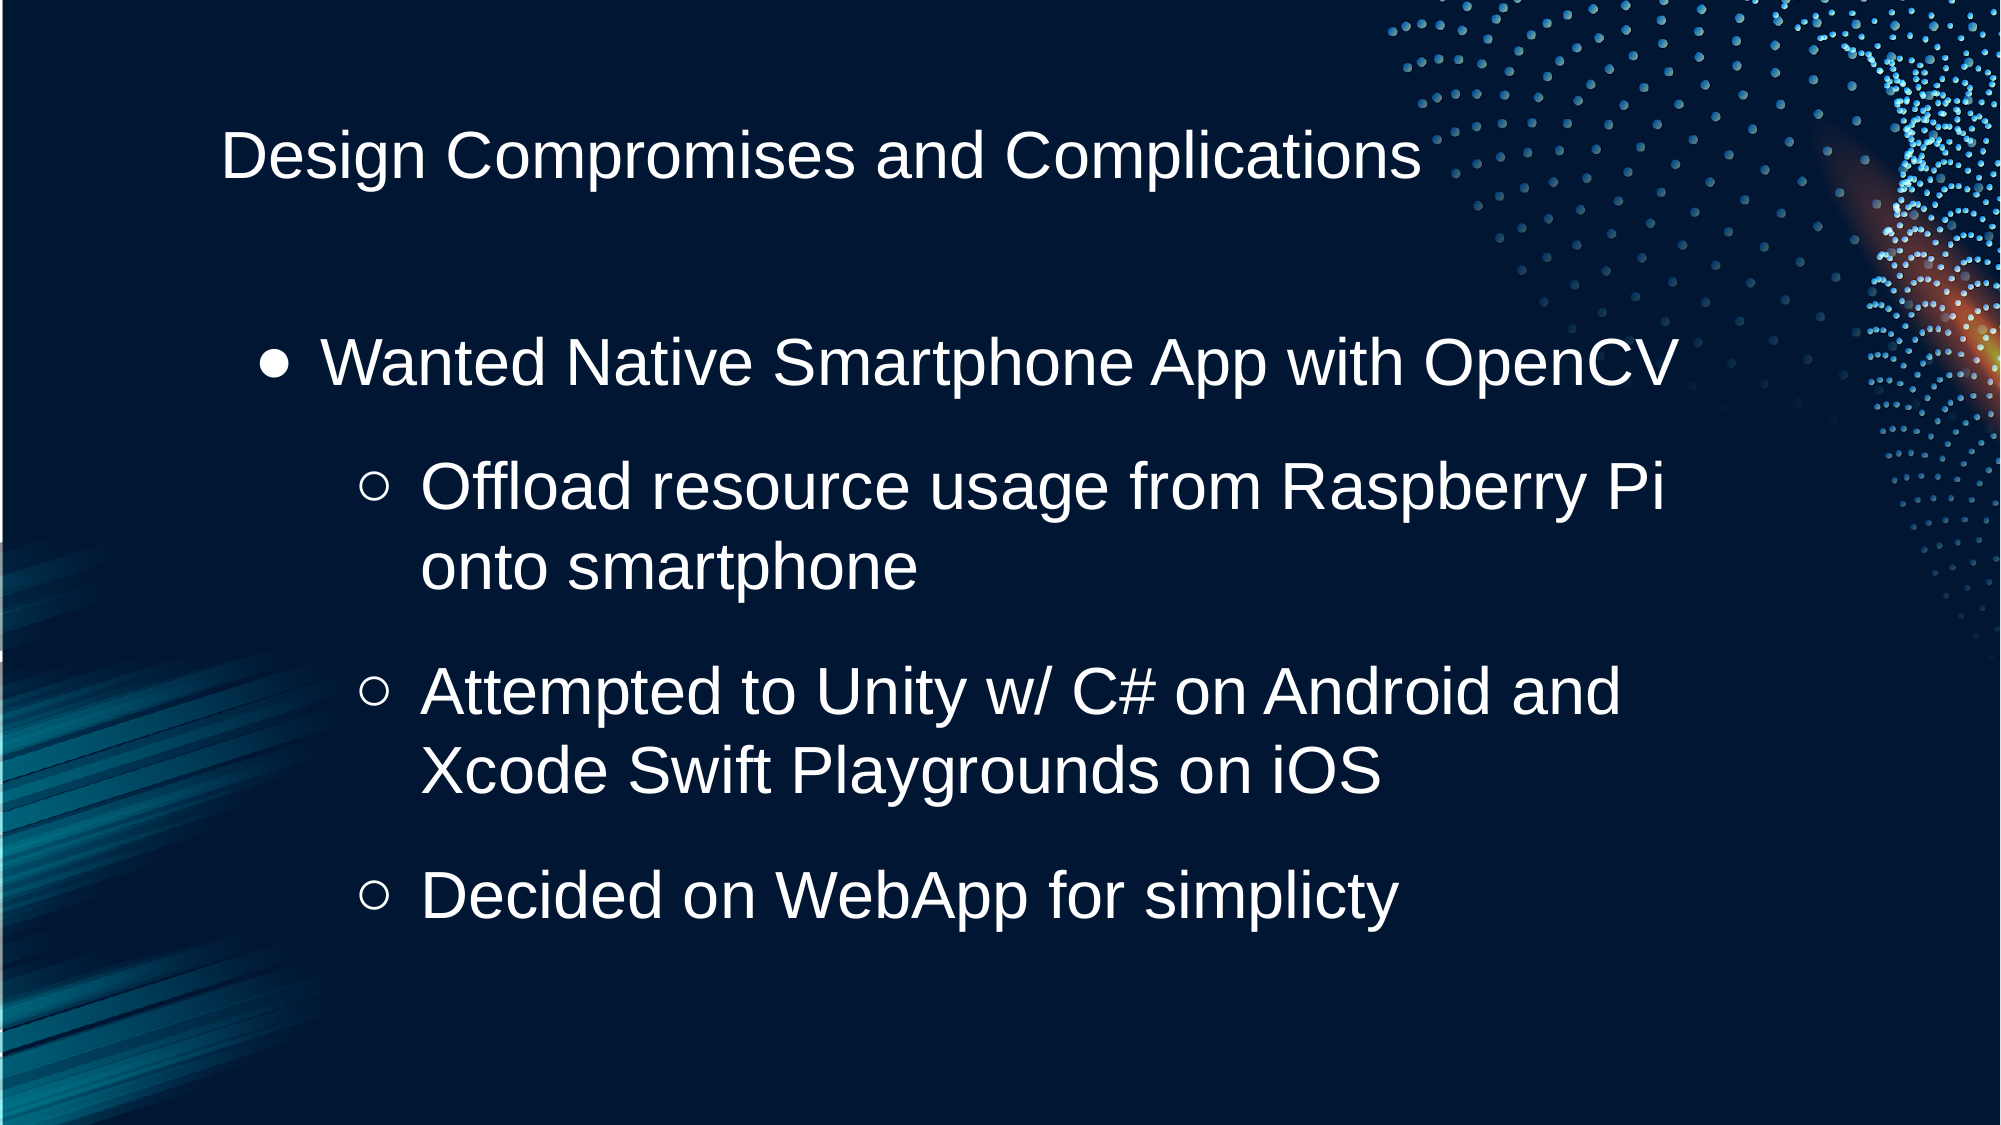

# Design Compromises and Complications
Wanted Native Smartphone App with OpenCV
Offload resource usage from Raspberry Pi onto smartphone
Attempted to Unity w/ C# on Android and Xcode Swift Playgrounds on iOS
Decided on WebApp for simplicty